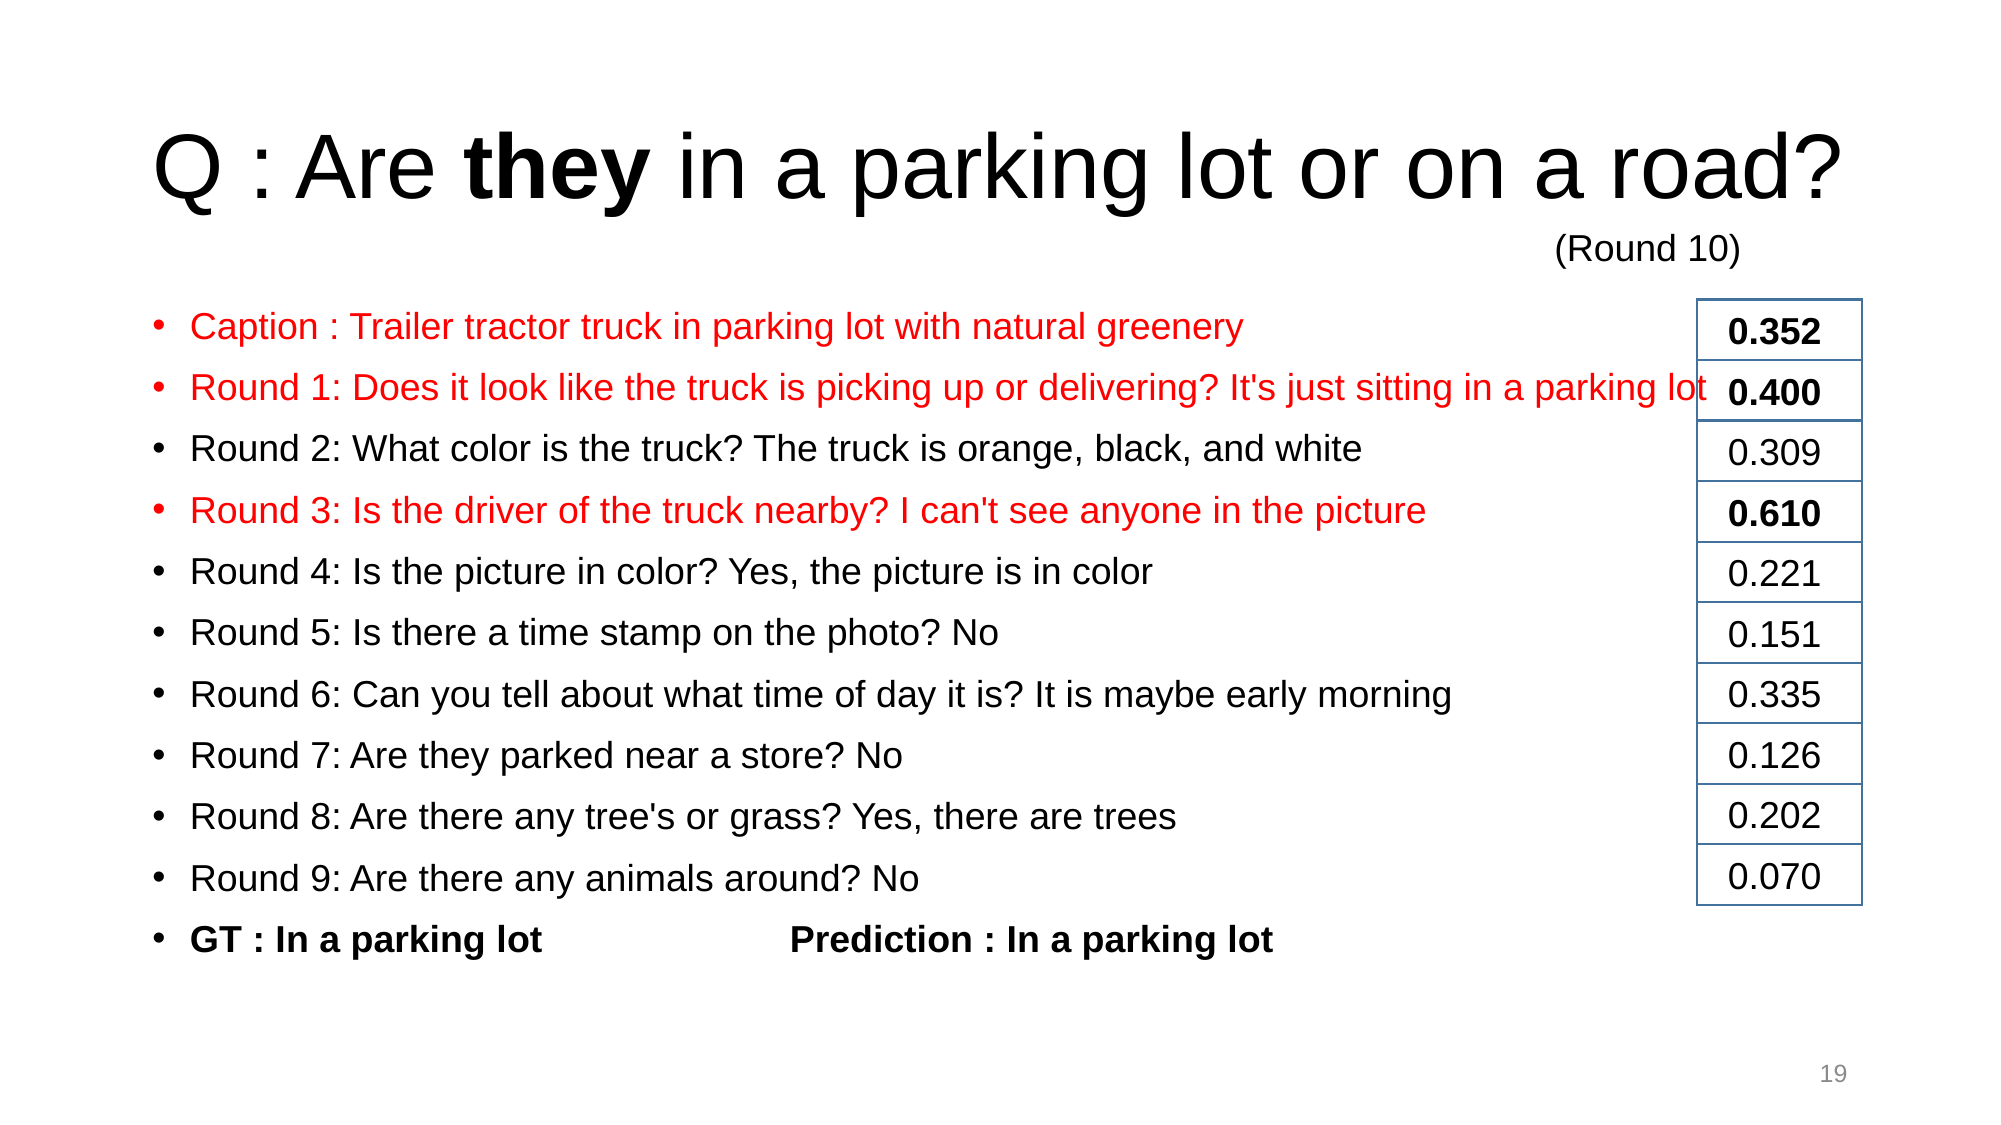

# Q : Are they in a parking lot or on a road?
(Round 10)
Caption : Trailer tractor truck in parking lot with natural greenery
Round 1: Does it look like the truck is picking up or delivering? It's just sitting in a parking lot
Round 2: What color is the truck? The truck is orange, black, and white
Round 3: Is the driver of the truck nearby? I can't see anyone in the picture
Round 4: Is the picture in color? Yes, the picture is in color
Round 5: Is there a time stamp on the photo? No
Round 6: Can you tell about what time of day it is? It is maybe early morning
Round 7: Are they parked near a store? No
Round 8: Are there any tree's or grass? Yes, there are trees
Round 9: Are there any animals around? No
GT : In a parking lot 		Prediction : In a parking lot
0.352
0.400
0.309
0.610
0.221
0.151
0.335
0.126
0.202
0.070
19